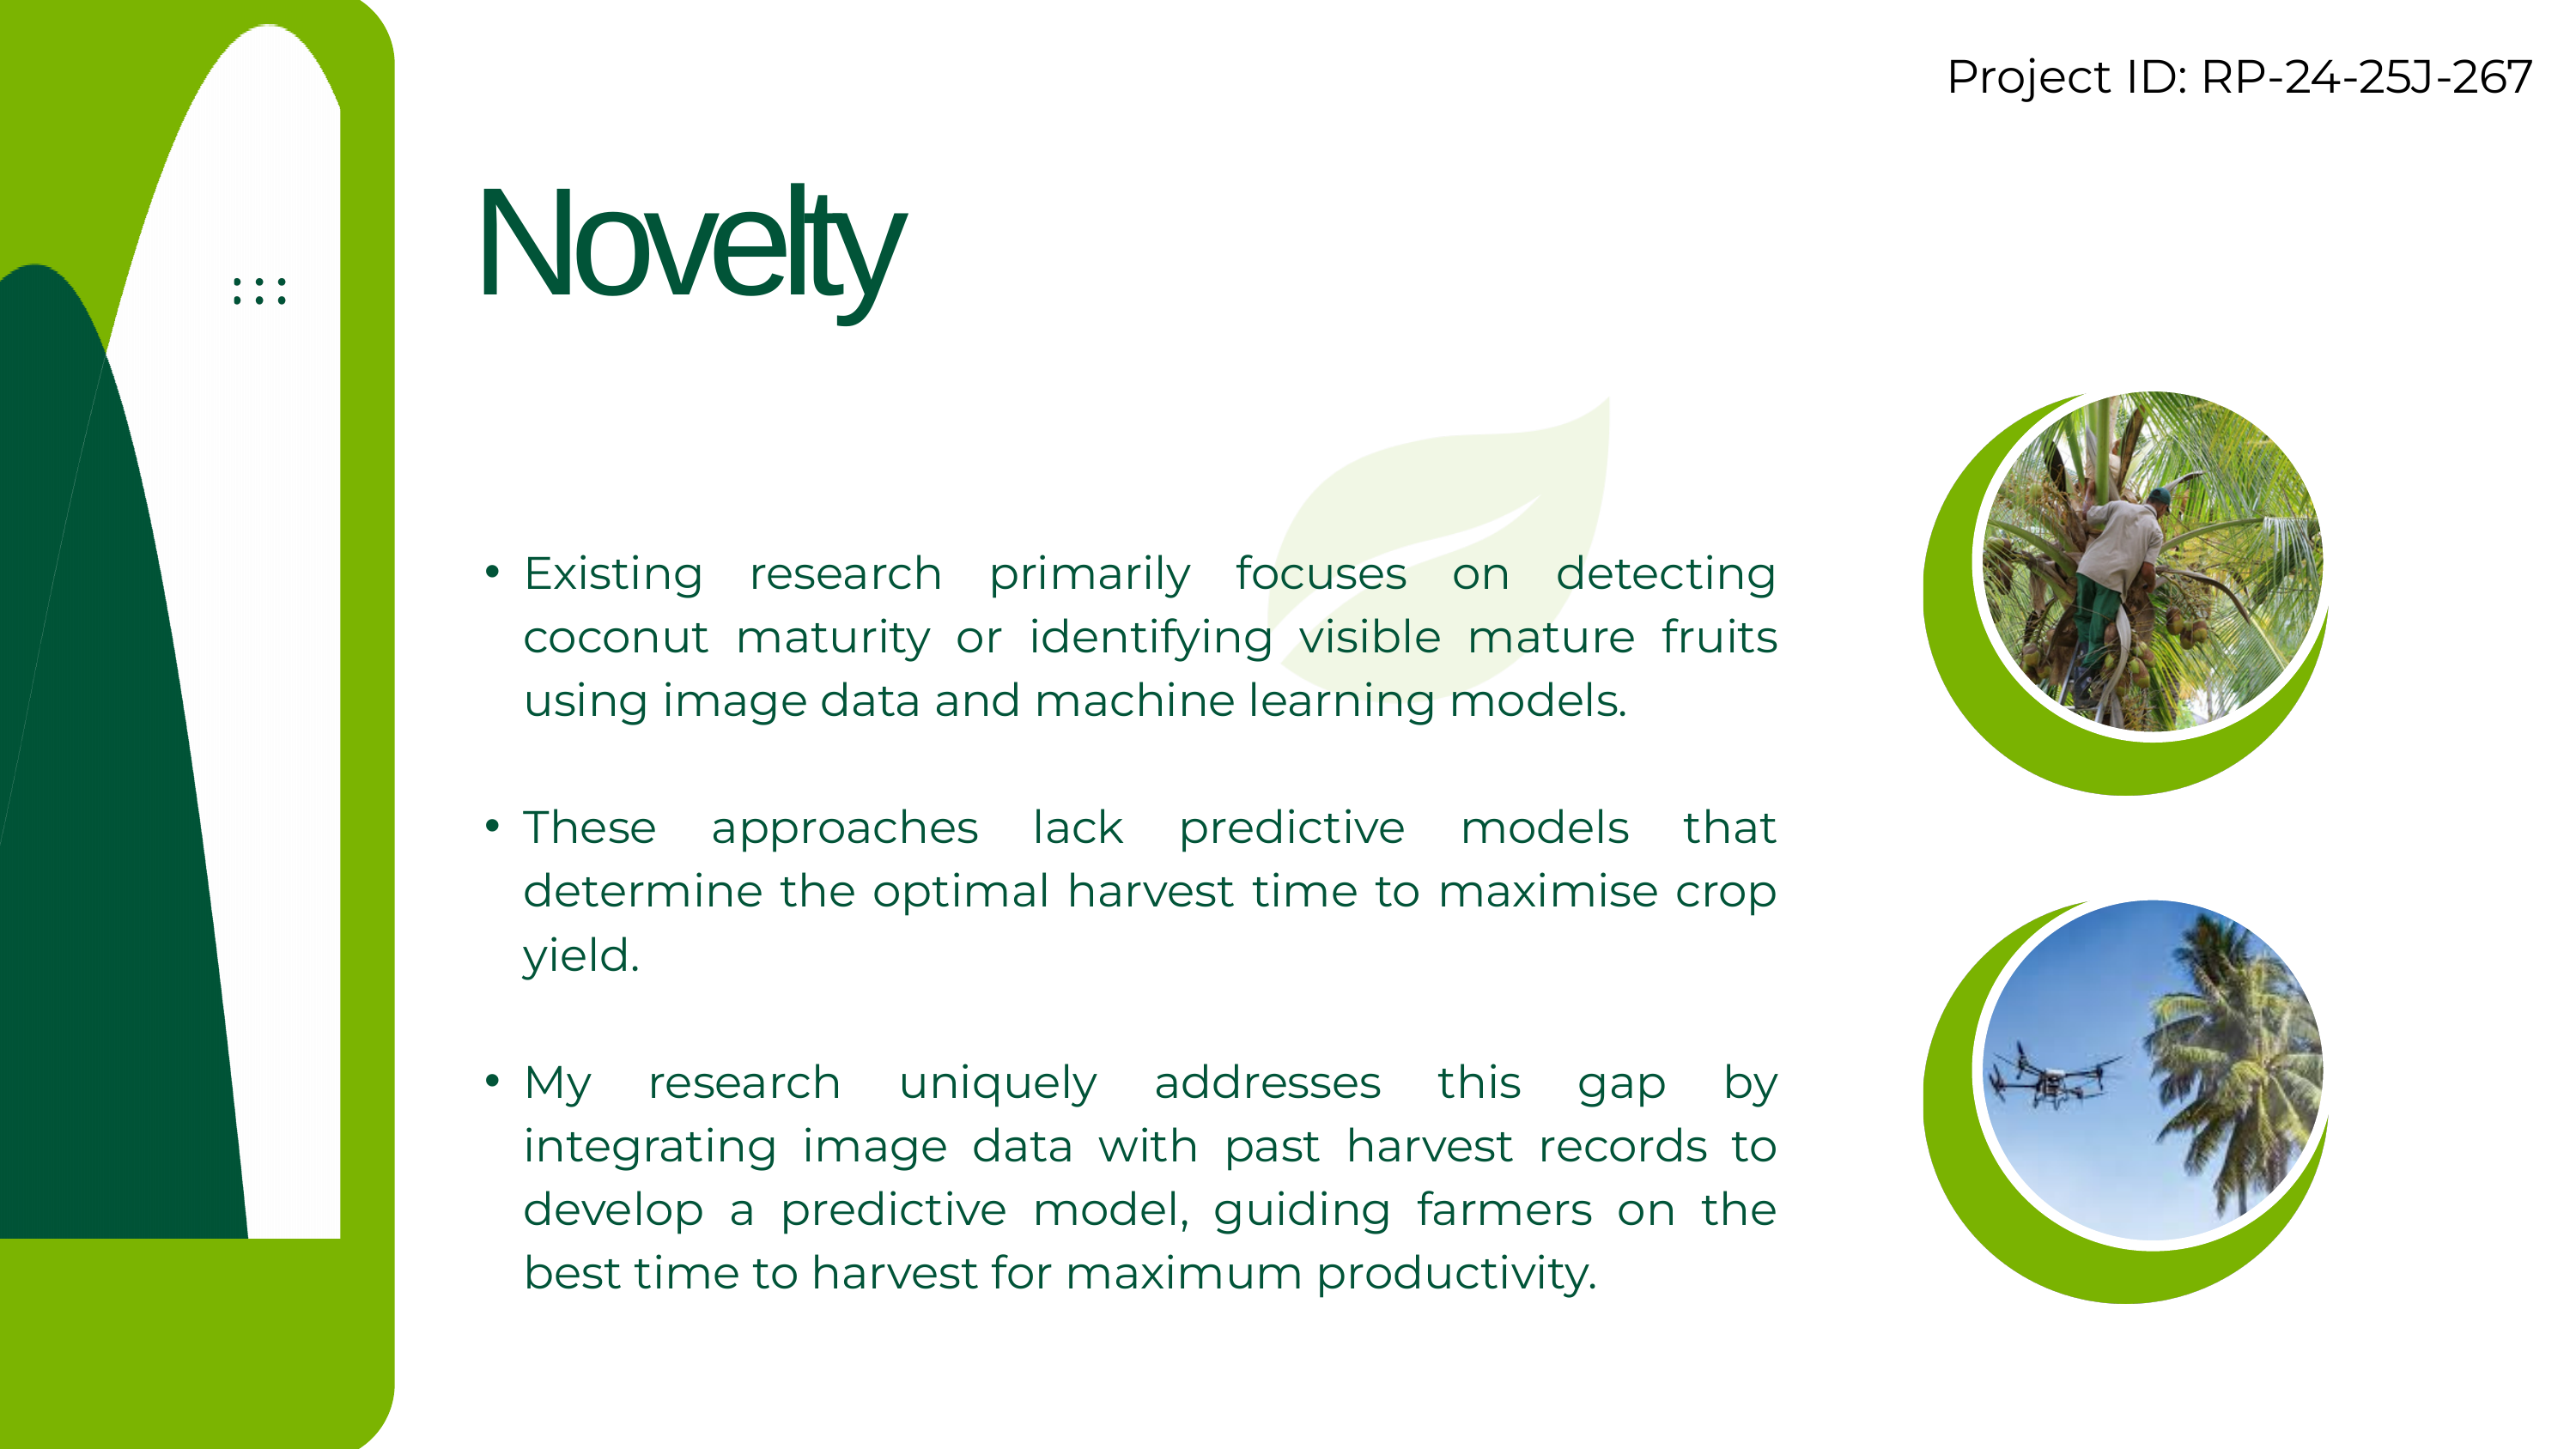

Project ID: RP-24-25J-267​
Novelty

Existing research primarily focuses on detecting coconut maturity or identifying visible mature fruits using image data and machine learning models.

These approaches lack predictive models that determine the optimal harvest time to maximise crop yield.

My research uniquely addresses this gap by integrating image data with past harvest records to develop a predictive model, guiding farmers on the best time to harvest for maximum productivity.